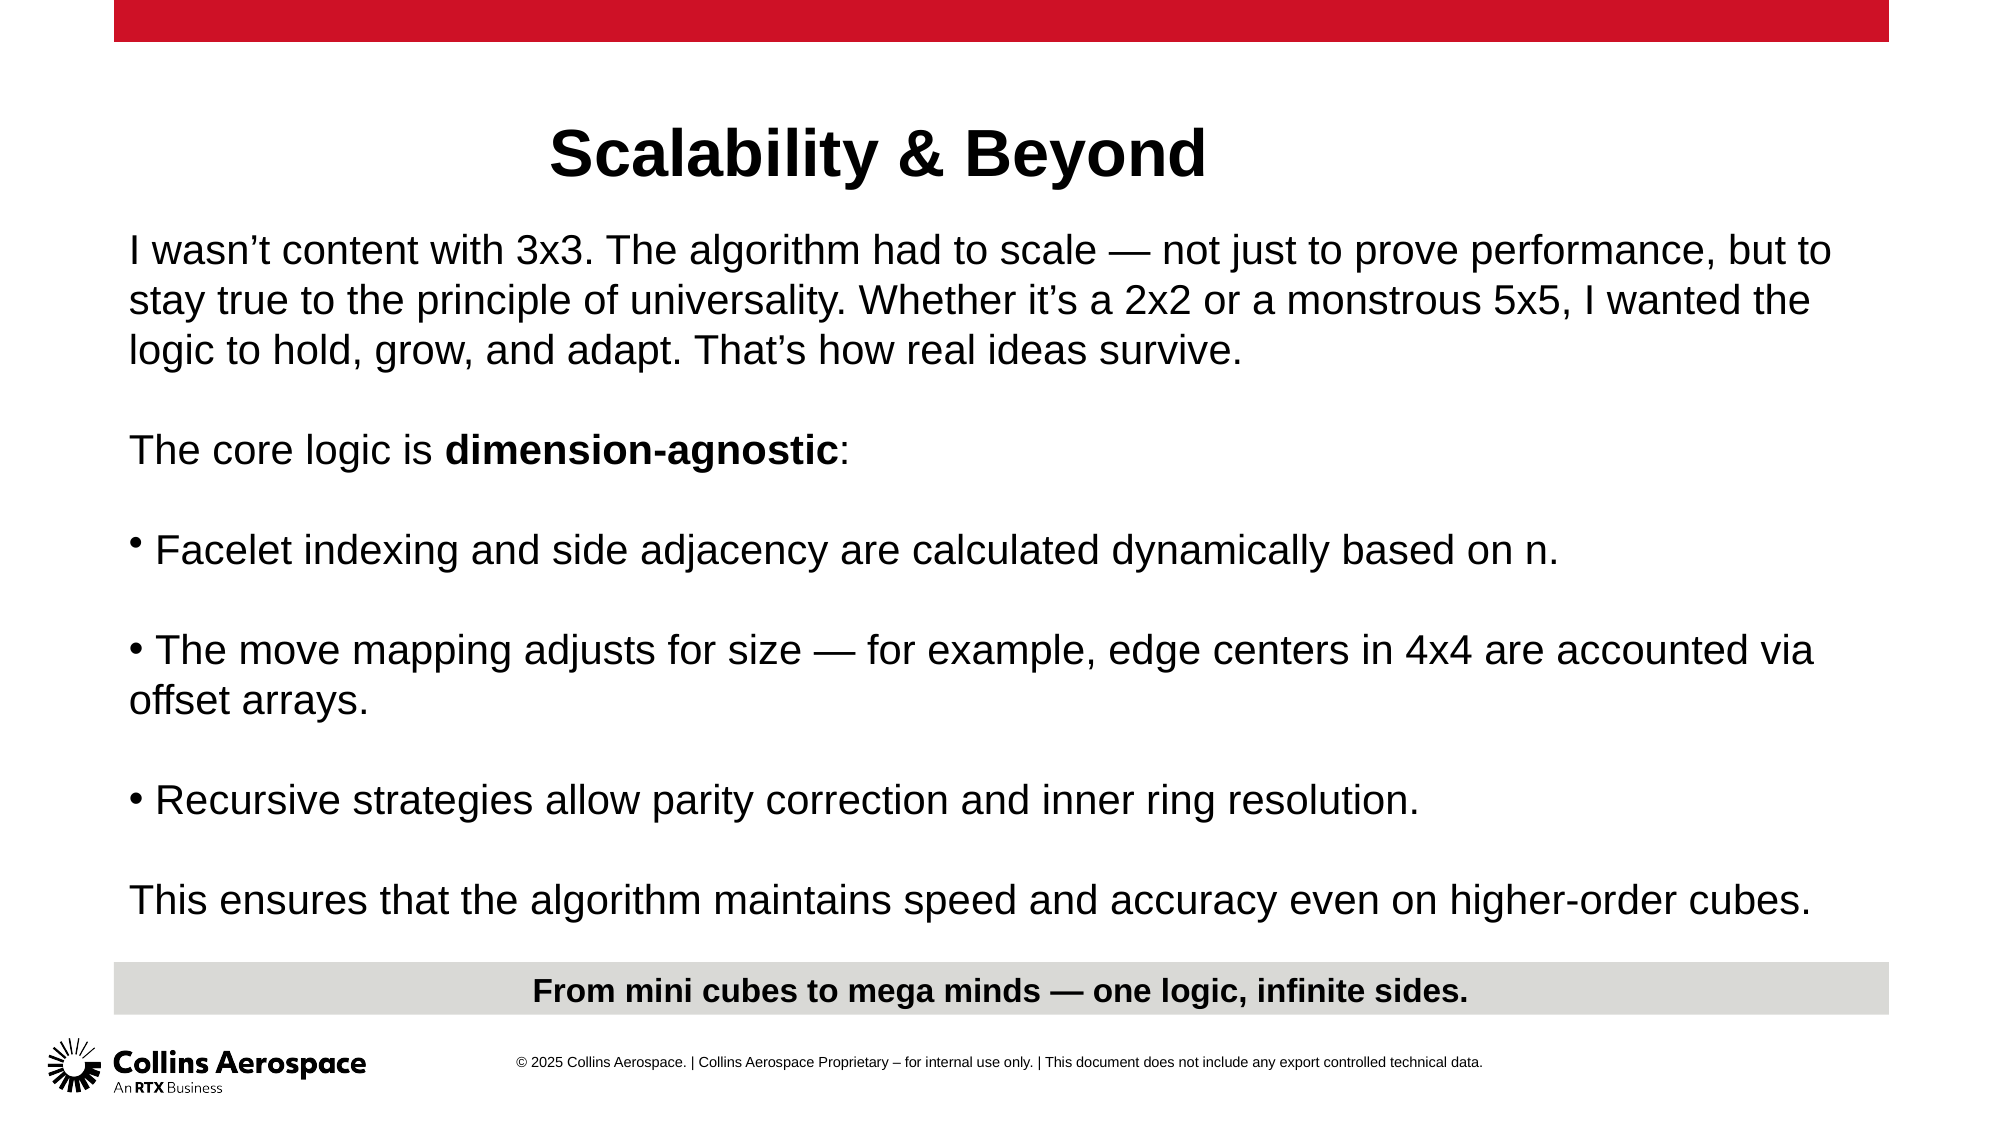

# Scalability & Beyond
I wasn’t content with 3x3. The algorithm had to scale — not just to prove performance, but to stay true to the principle of universality. Whether it’s a 2x2 or a monstrous 5x5, I wanted the logic to hold, grow, and adapt. That’s how real ideas survive.
The core logic is dimension-agnostic:

 Facelet indexing and side adjacency are calculated dynamically based on n.

 The move mapping adjusts for size — for example, edge centers in 4x4 are accounted via offset arrays.

 Recursive strategies allow parity correction and inner ring resolution.
This ensures that the algorithm maintains speed and accuracy even on higher-order cubes.

From mini cubes to mega minds — one logic, infinite sides.
© 2025 Collins Aerospace. | Collins Aerospace Proprietary – for internal use only. | This document does not include any export controlled technical data.